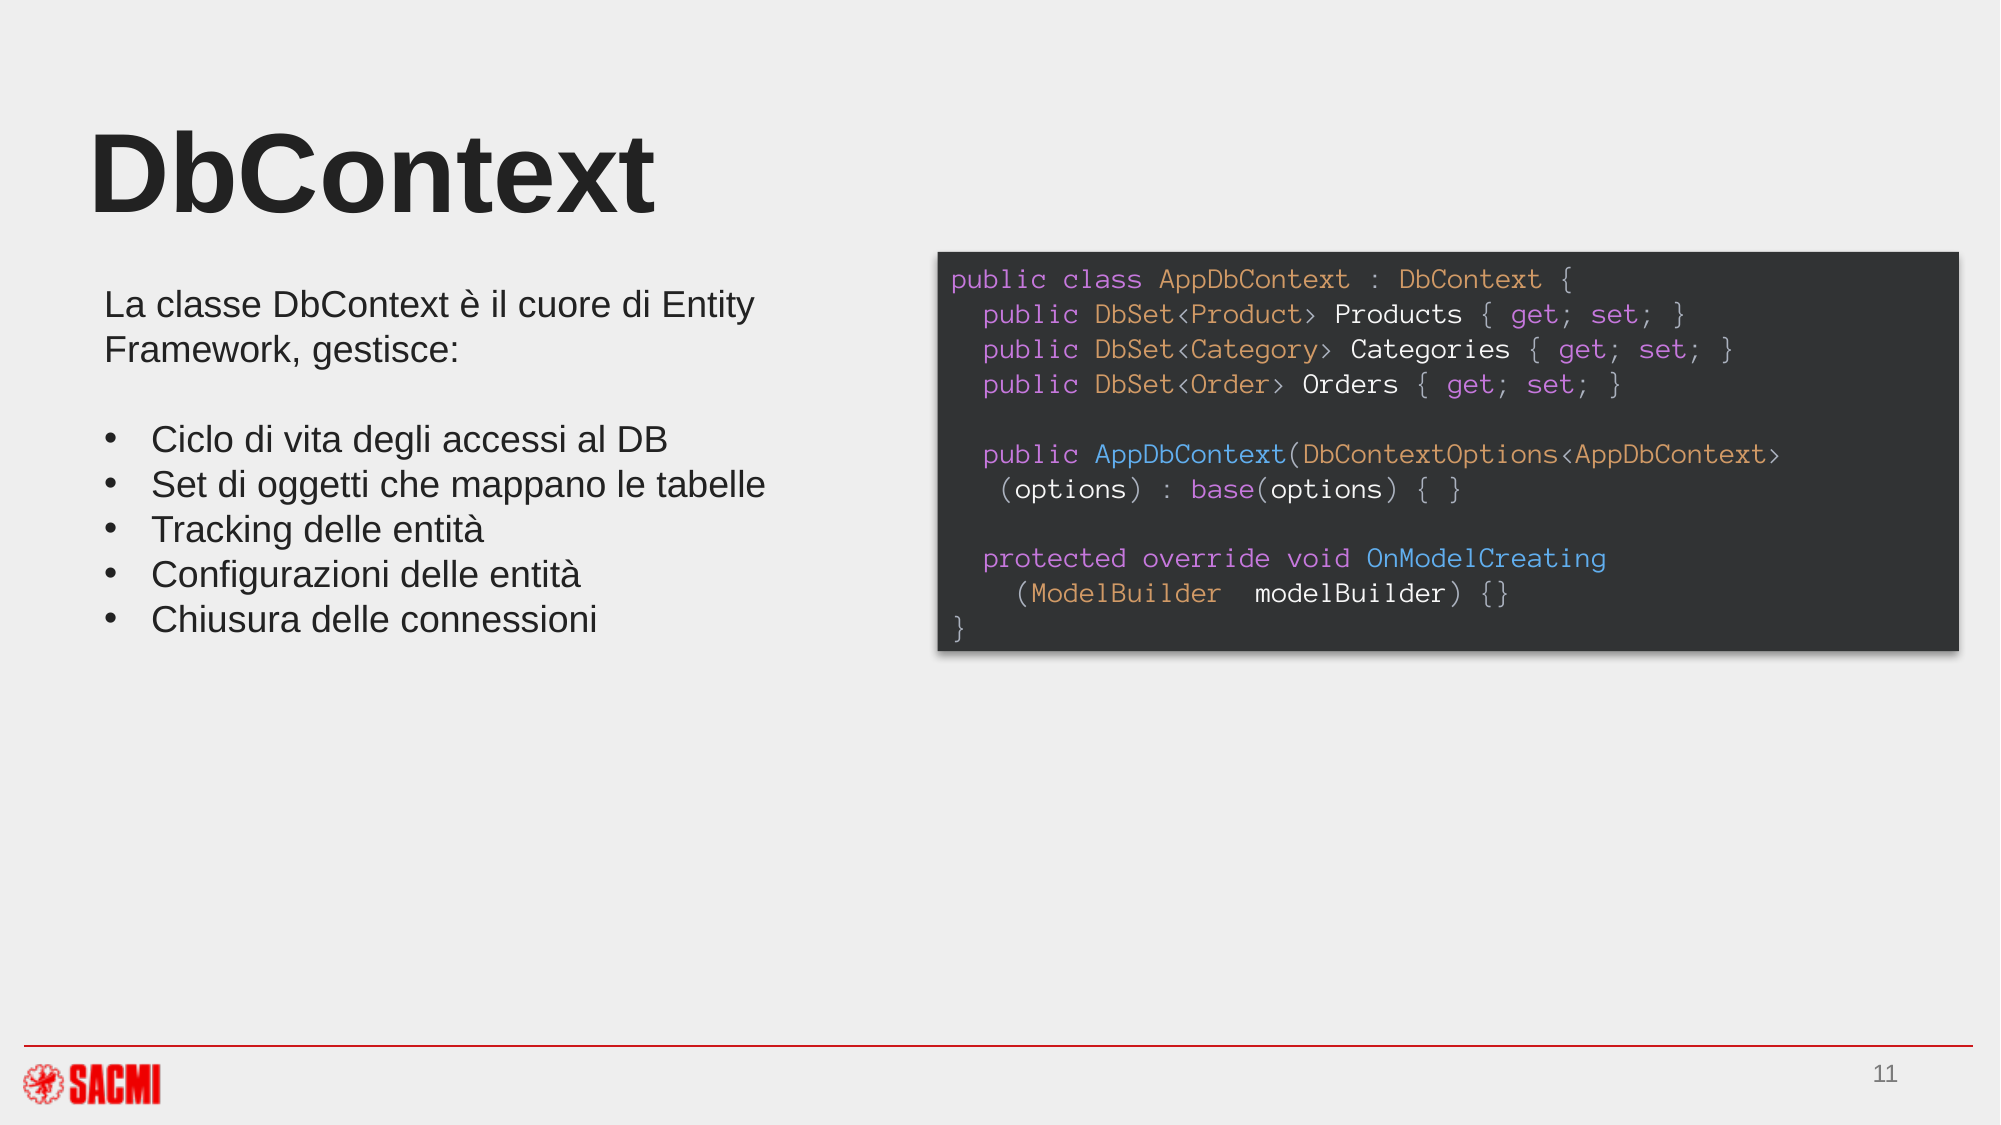

# DbContext
La classe DbContext è il cuore di Entity Framework, gestisce:

Ciclo di vita degli accessi al DB
Set di oggetti che mappano le tabelle
Tracking delle entità
Configurazioni delle entità
Chiusura delle connessioni

public class AppDbContext : DbContext {
  public DbSet<Product> Products { get; set; }
  public DbSet<Category> Categories { get; set; }
  public DbSet<Order> Orders { get; set; }

  public AppDbContext(DbContextOptions<AppDbContext>
   (options) : base(options) { }

  protected override void OnModelCreating
    (ModelBuilder  modelBuilder) {}
}

11